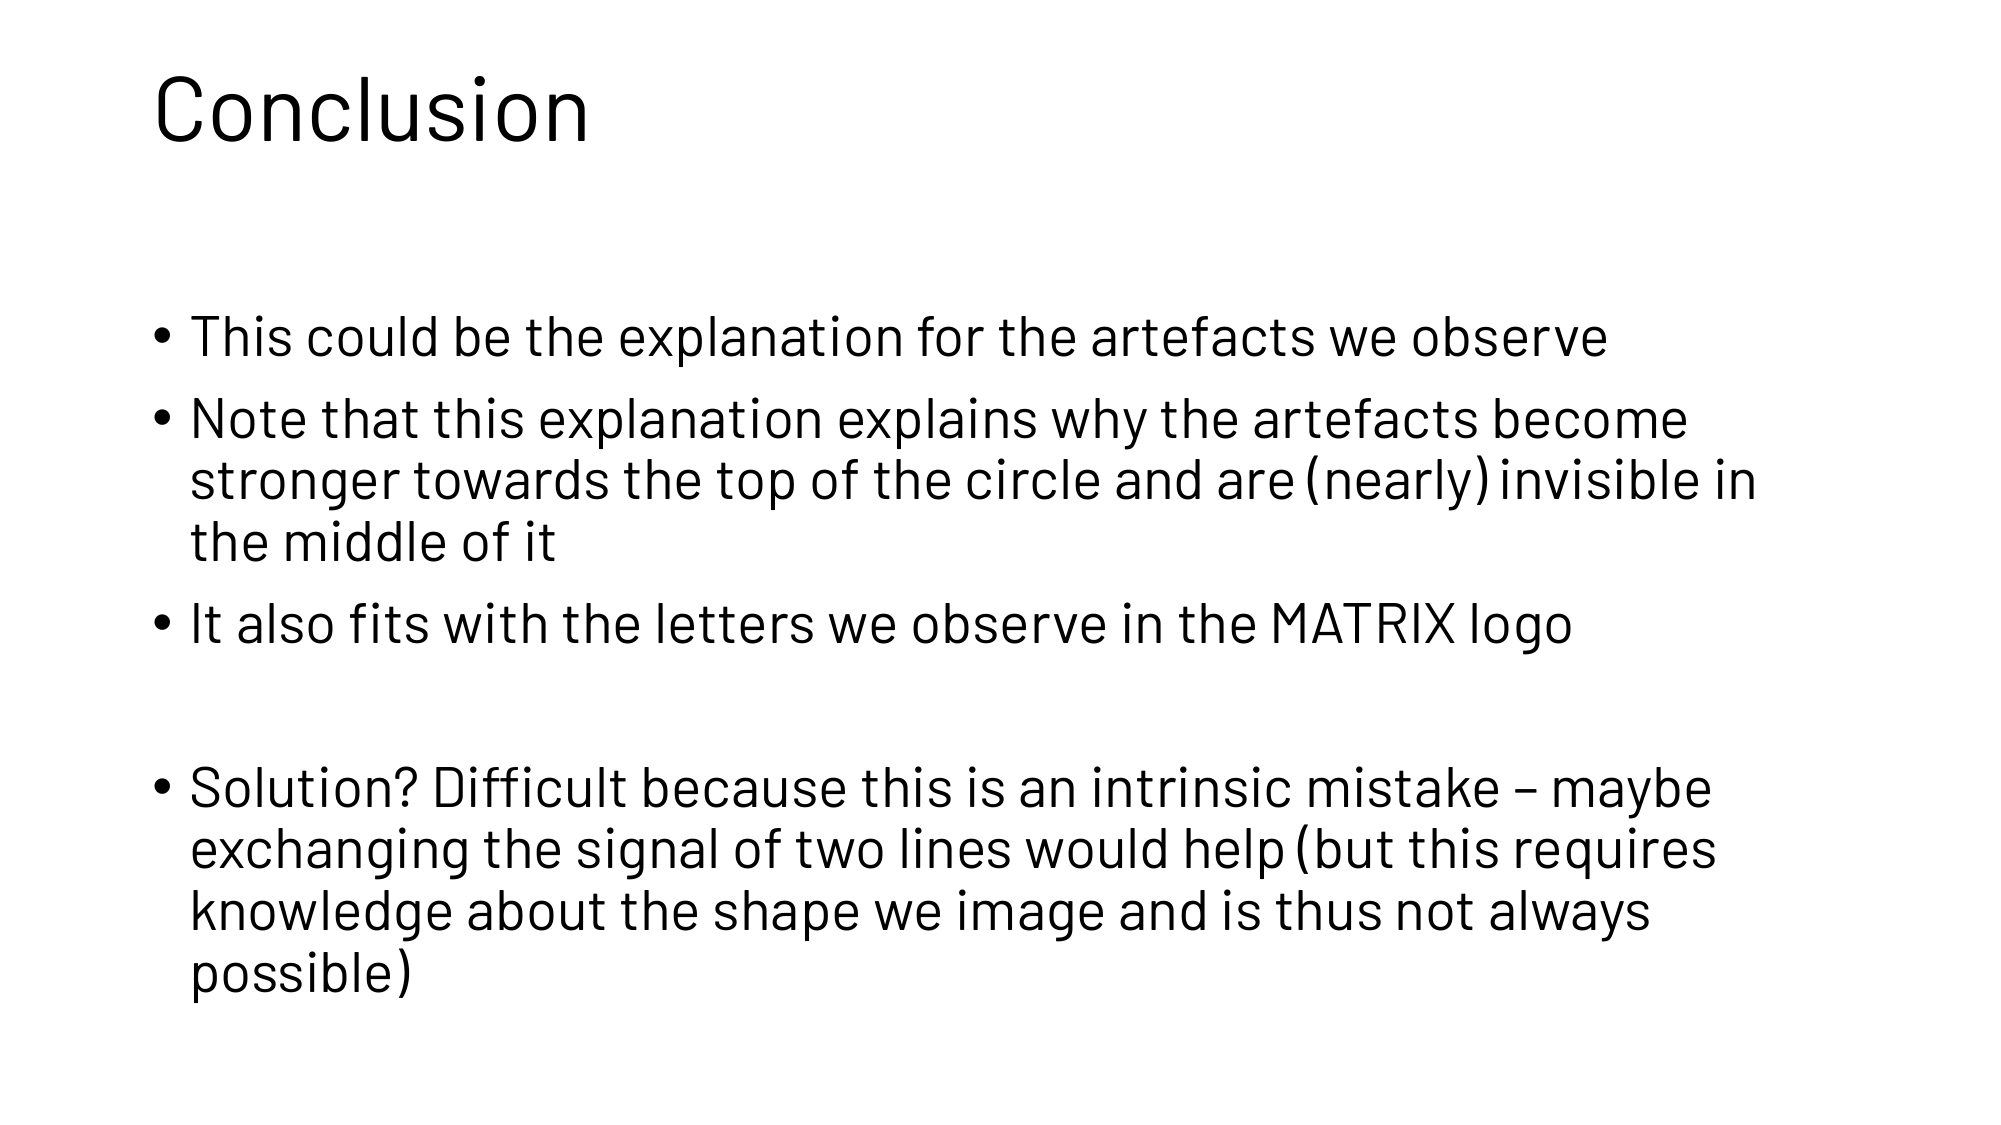

# Conclusion
This could be the explanation for the artefacts we observe
Note that this explanation explains why the artefacts become stronger towards the top of the circle and are (nearly) invisible in the middle of it
It also fits with the letters we observe in the MATRIX logo

Solution? Difficult because this is an intrinsic mistake – maybe exchanging the signal of two lines would help (but this requires knowledge about the shape we image and is thus not always possible)